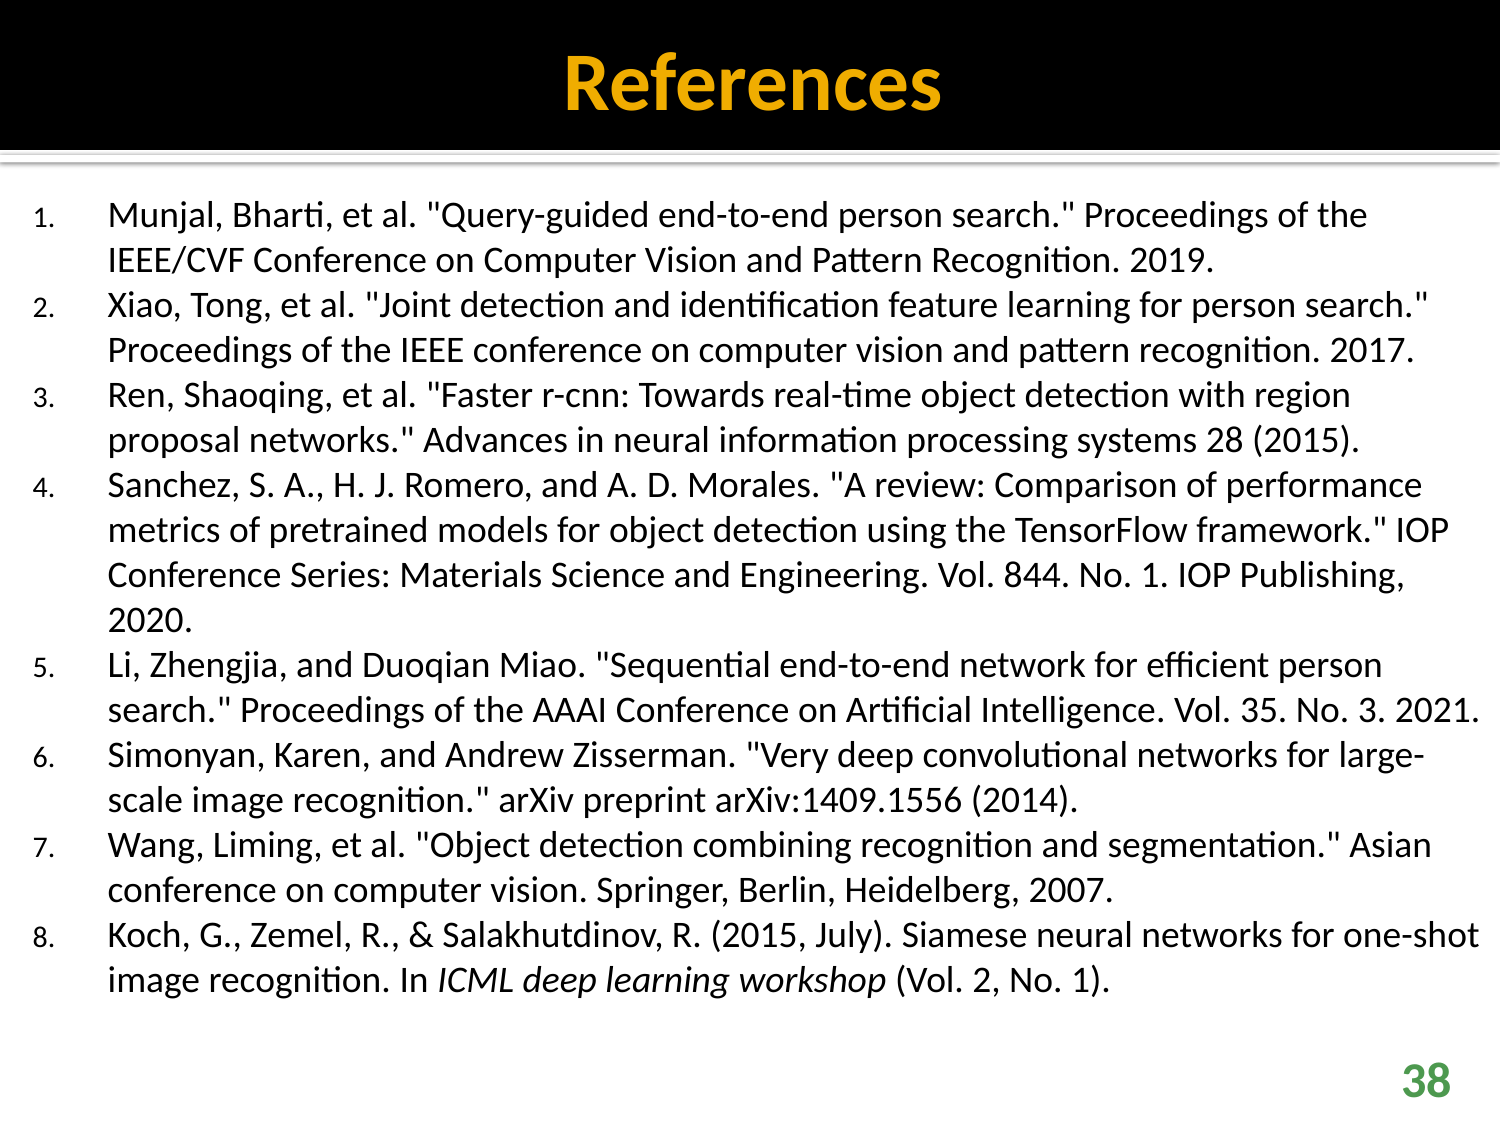

# References
Munjal, Bharti, et al. "Query-guided end-to-end person search." Proceedings of the IEEE/CVF Conference on Computer Vision and Pattern Recognition. 2019.
Xiao, Tong, et al. "Joint detection and identification feature learning for person search." Proceedings of the IEEE conference on computer vision and pattern recognition. 2017.
Ren, Shaoqing, et al. "Faster r-cnn: Towards real-time object detection with region proposal networks." Advances in neural information processing systems 28 (2015).
Sanchez, S. A., H. J. Romero, and A. D. Morales. "A review: Comparison of performance metrics of pretrained models for object detection using the TensorFlow framework." IOP Conference Series: Materials Science and Engineering. Vol. 844. No. 1. IOP Publishing, 2020.
Li, Zhengjia, and Duoqian Miao. "Sequential end-to-end network for efficient person search." Proceedings of the AAAI Conference on Artificial Intelligence. Vol. 35. No. 3. 2021.
Simonyan, Karen, and Andrew Zisserman. "Very deep convolutional networks for large-scale image recognition." arXiv preprint arXiv:1409.1556 (2014).
Wang, Liming, et al. "Object detection combining recognition and segmentation." Asian conference on computer vision. Springer, Berlin, Heidelberg, 2007.
Koch, G., Zemel, R., & Salakhutdinov, R. (2015, July). Siamese neural networks for one-shot image recognition. In ICML deep learning workshop (Vol. 2, No. 1).
38